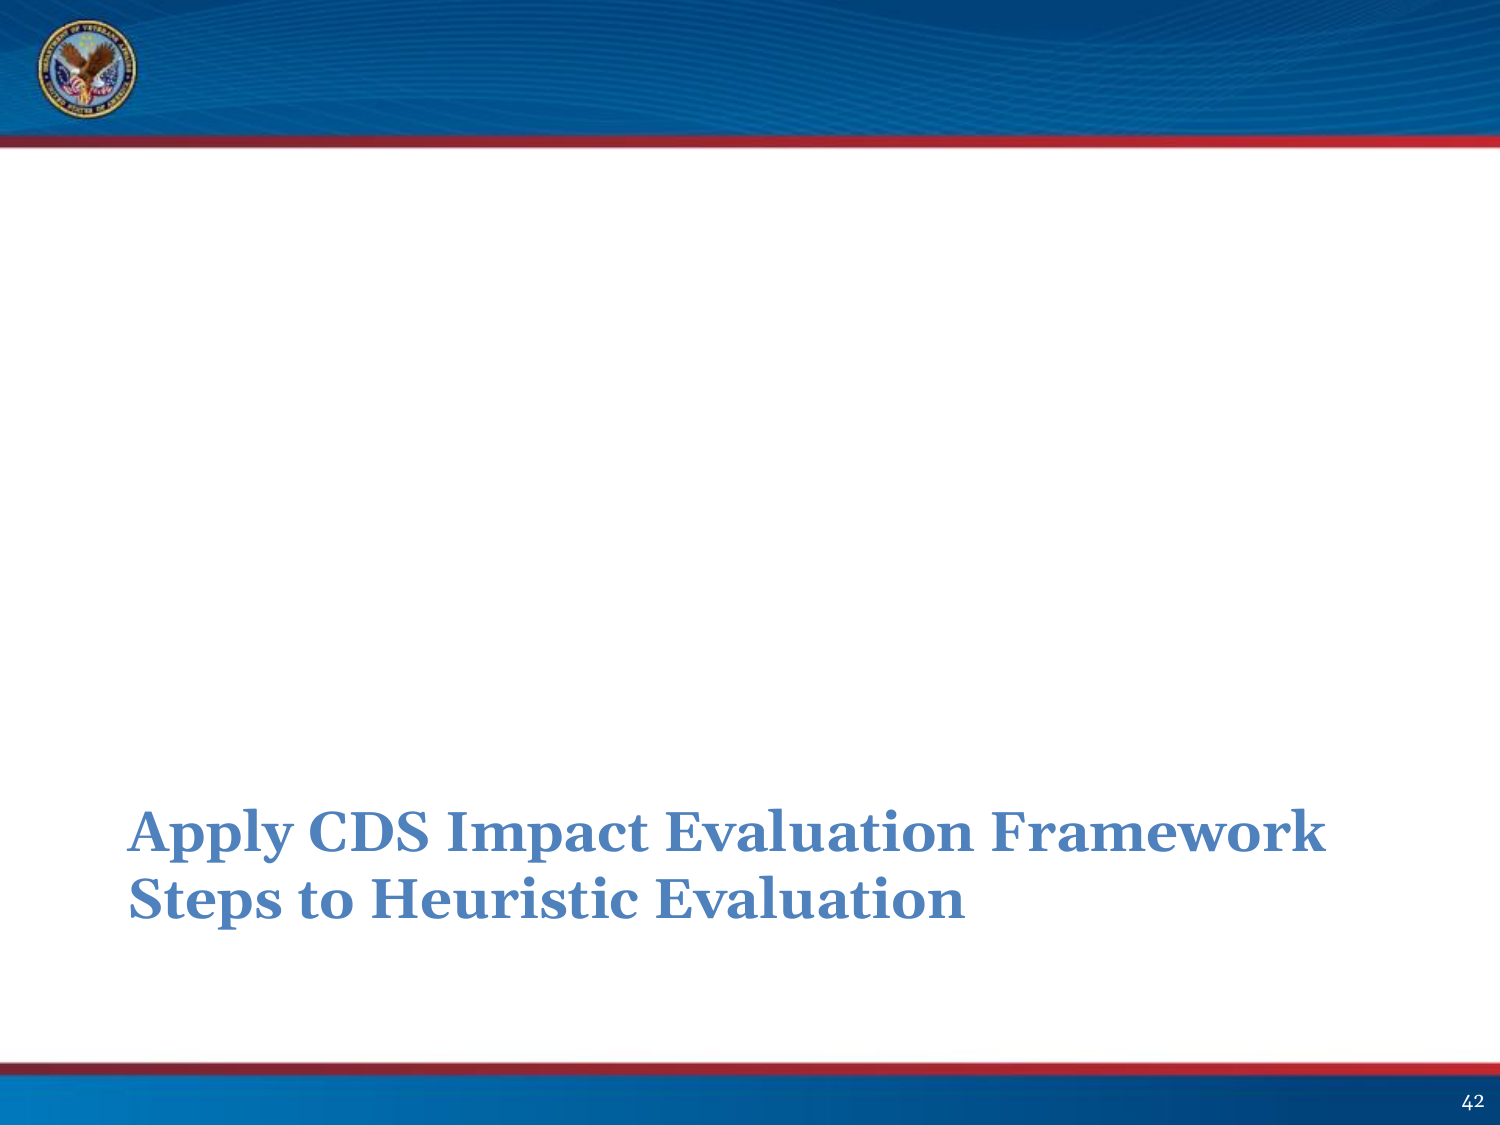

Apply CDS Impact Evaluation Framework Steps to Heuristic Evaluation
42